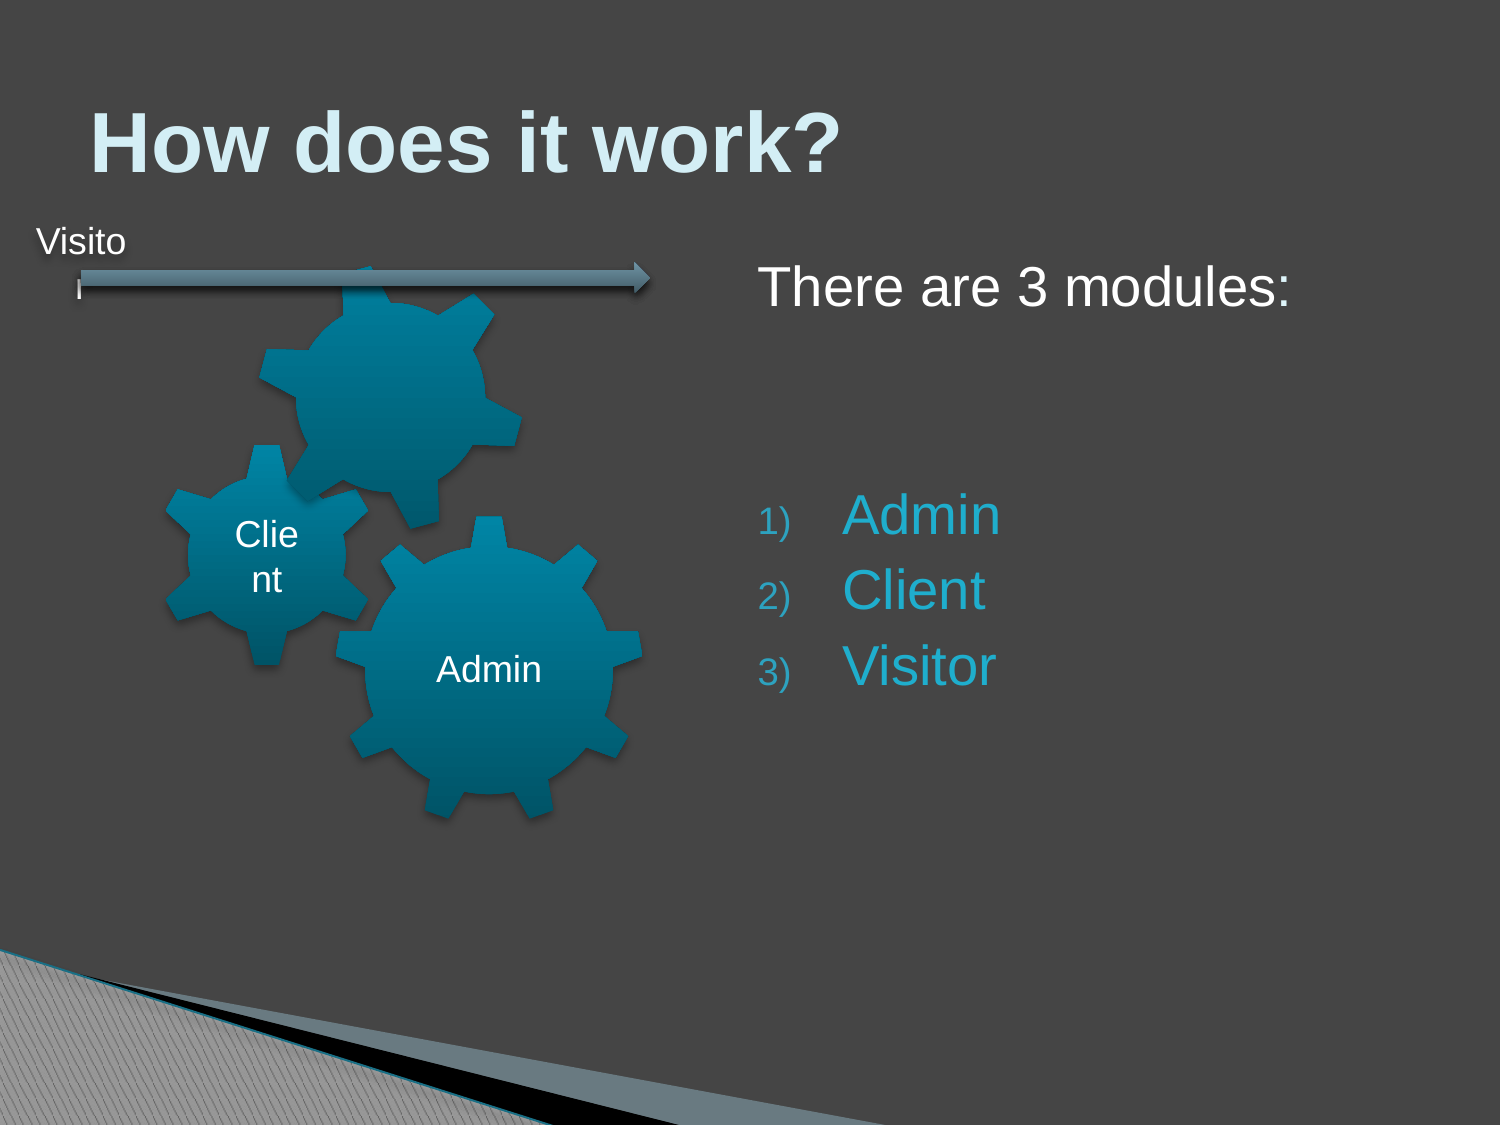

# How does it work?
There are 3 modules:

Admin
Client
Visitor
Admin
Client
Visitor